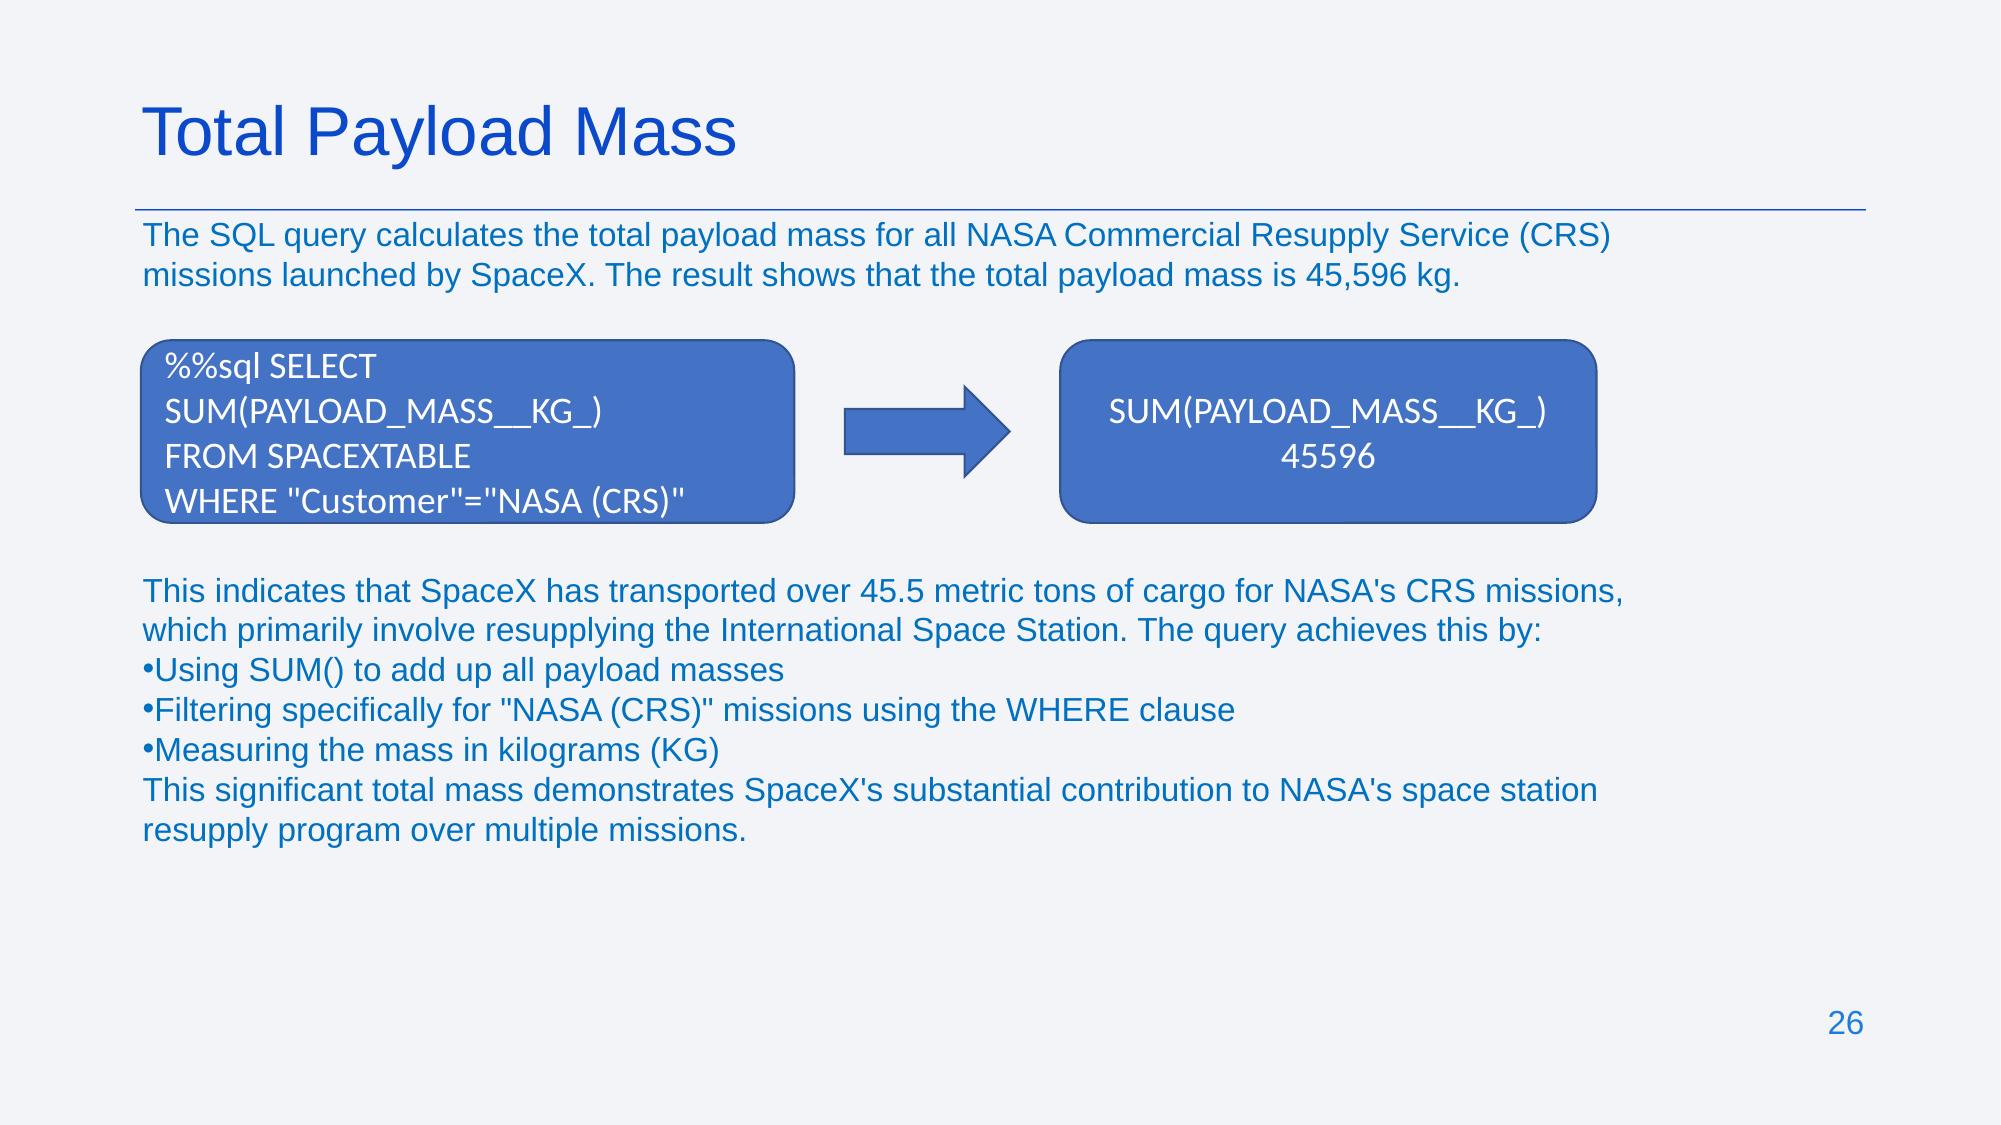

Total Payload Mass
The SQL query calculates the total payload mass for all NASA Commercial Resupply Service (CRS) missions launched by SpaceX. The result shows that the total payload mass is 45,596 kg.

This indicates that SpaceX has transported over 45.5 metric tons of cargo for NASA's CRS missions, which primarily involve resupplying the International Space Station. The query achieves this by:
Using SUM() to add up all payload masses
Filtering specifically for "NASA (CRS)" missions using the WHERE clause
Measuring the mass in kilograms (KG)
This significant total mass demonstrates SpaceX's substantial contribution to NASA's space station resupply program over multiple missions.
SUM(PAYLOAD_MASS__KG_)
45596
%%sql SELECT SUM(PAYLOAD_MASS__KG_)
FROM SPACEXTABLE
WHERE "Customer"="NASA (CRS)"

26